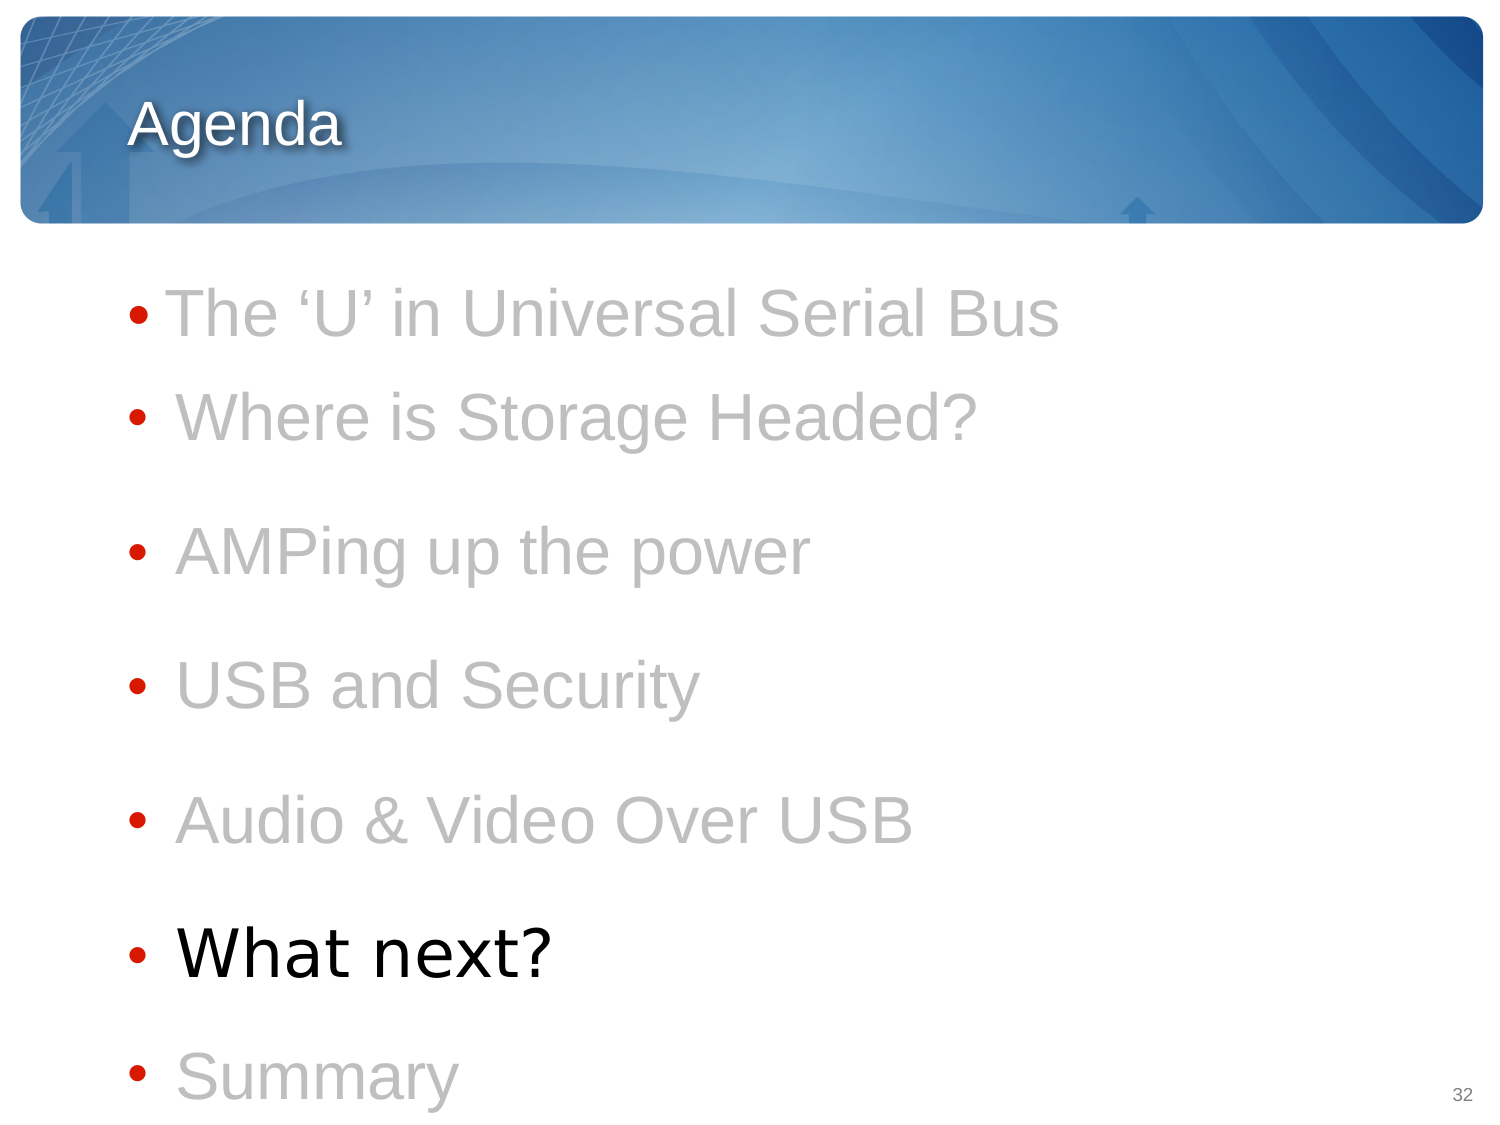

# Agenda
The ‘U’ in Universal Serial Bus
Where is Storage Headed?
AMPing up the power
USB and Security
Audio & Video Over USB
What next?
Summary
32